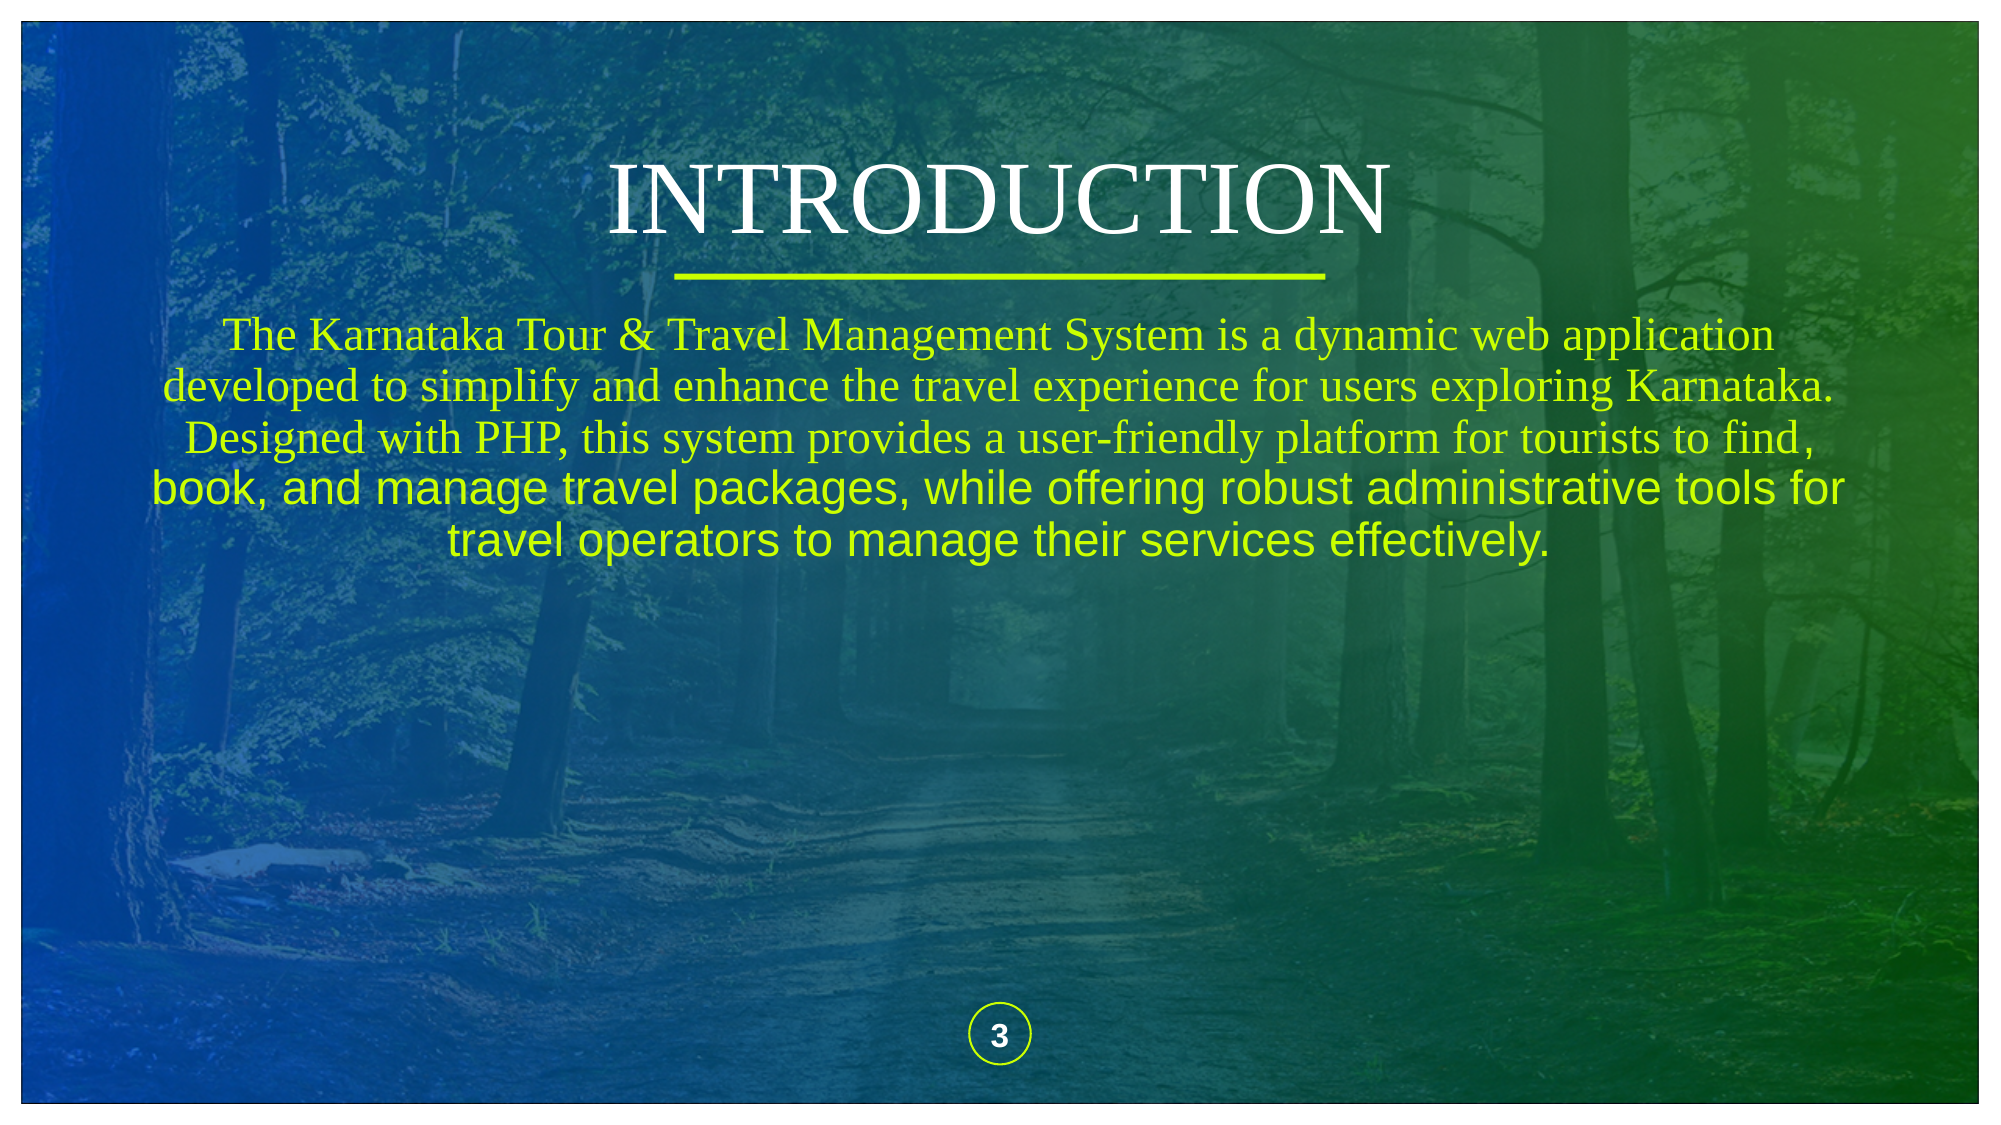

# INTRODUCTION
The Karnataka Tour & Travel Management System is a dynamic web application developed to simplify and enhance the travel experience for users exploring Karnataka. Designed with PHP, this system provides a user-friendly platform for tourists to find, book, and manage travel packages, while offering robust administrative tools for travel operators to manage their services effectively.
3